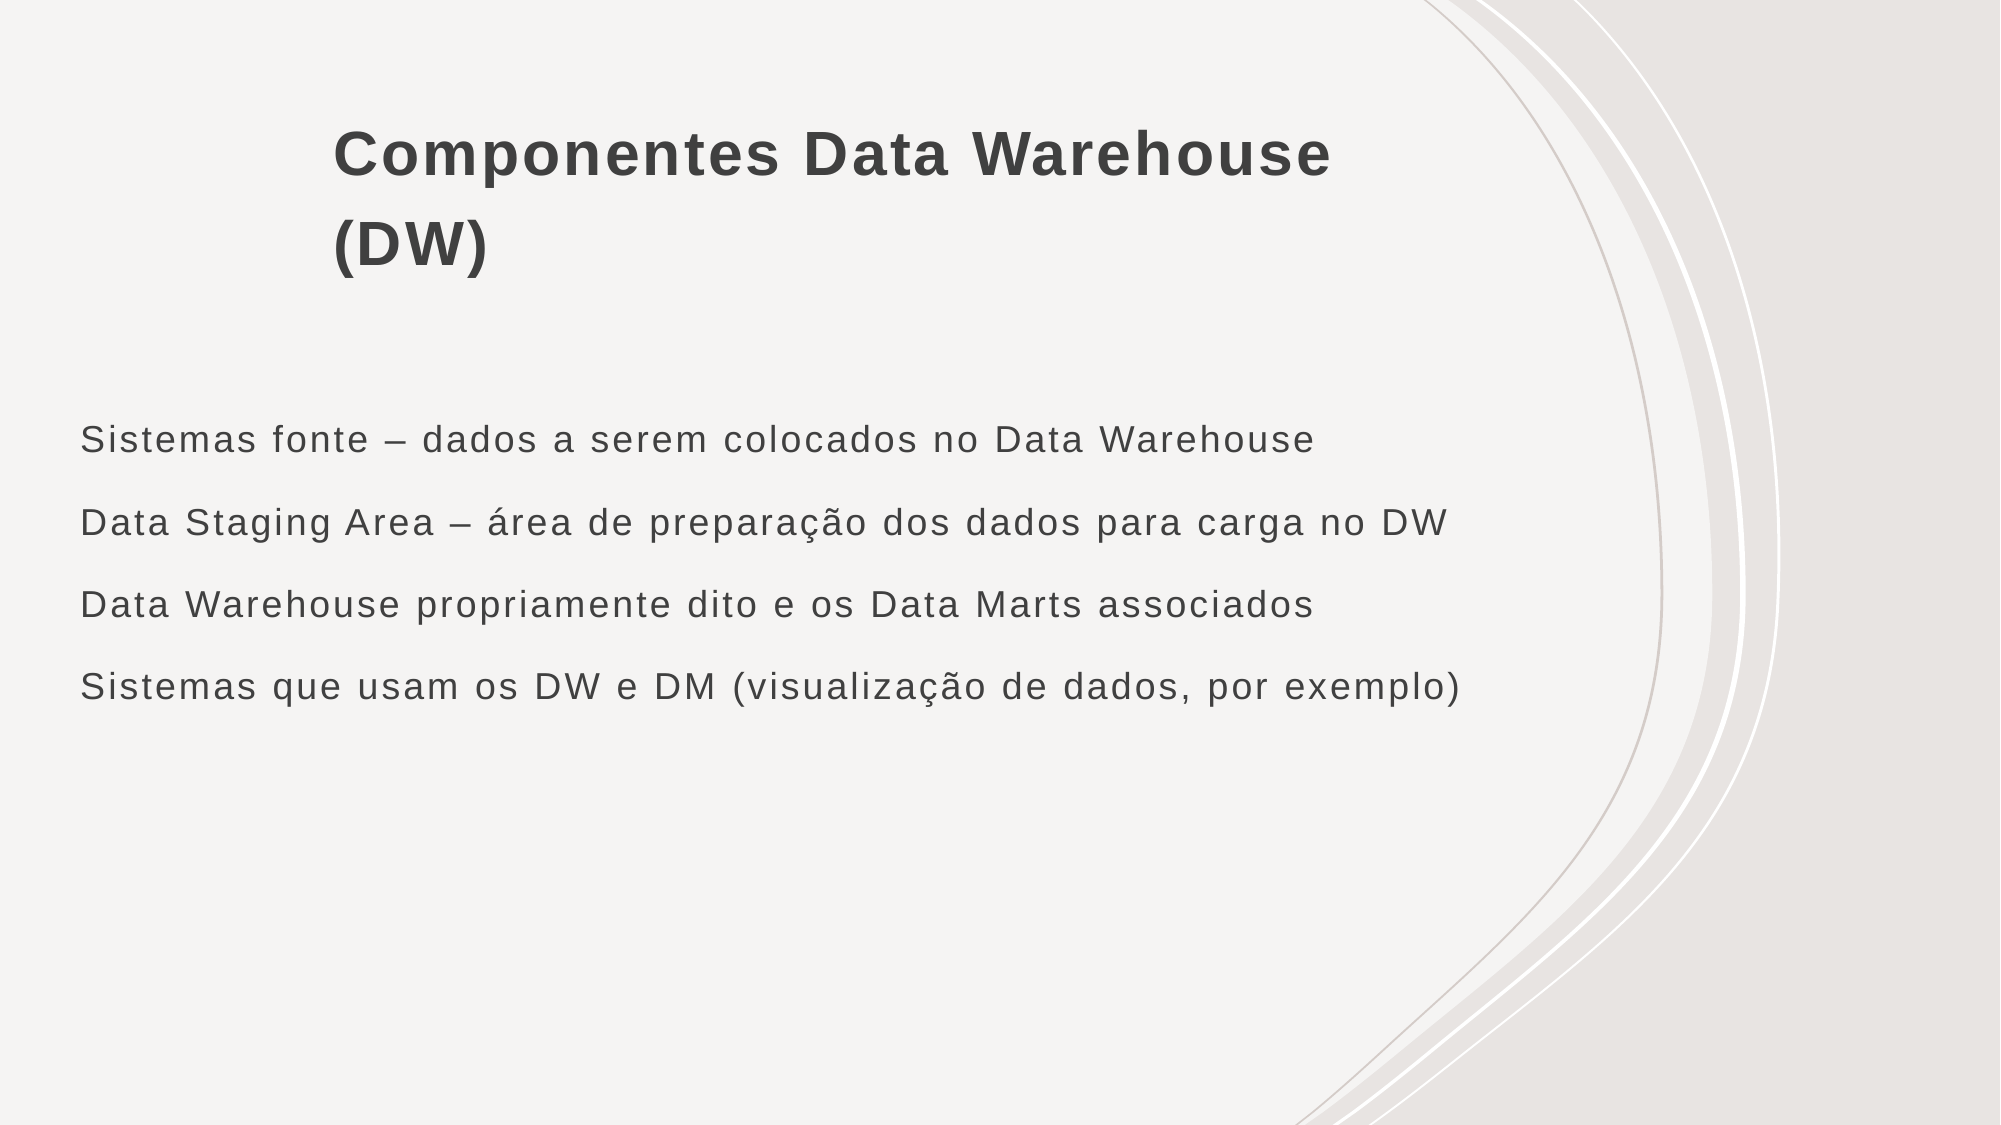

# Componentes Data Warehouse (DW)
Sistemas fonte – dados a serem colocados no Data Warehouse
Data Staging Area – área de preparação dos dados para carga no DW
Data Warehouse propriamente dito e os Data Marts associados
Sistemas que usam os DW e DM (visualização de dados, por exemplo)